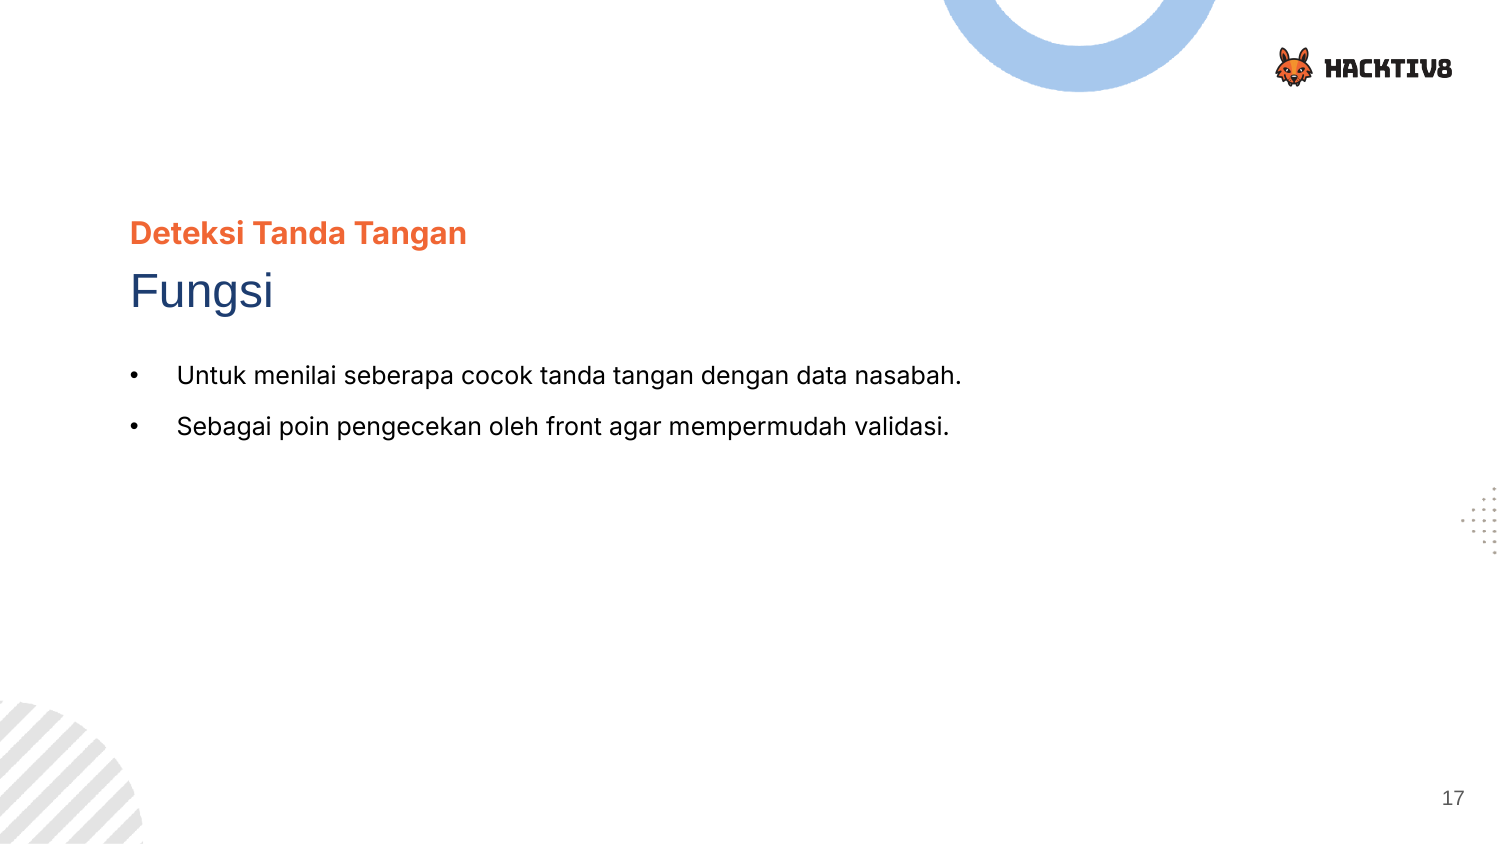

Deteksi Tanda Tangan
Fungsi
Untuk menilai seberapa cocok tanda tangan dengan data nasabah.
Sebagai poin pengecekan oleh front agar mempermudah validasi.
17